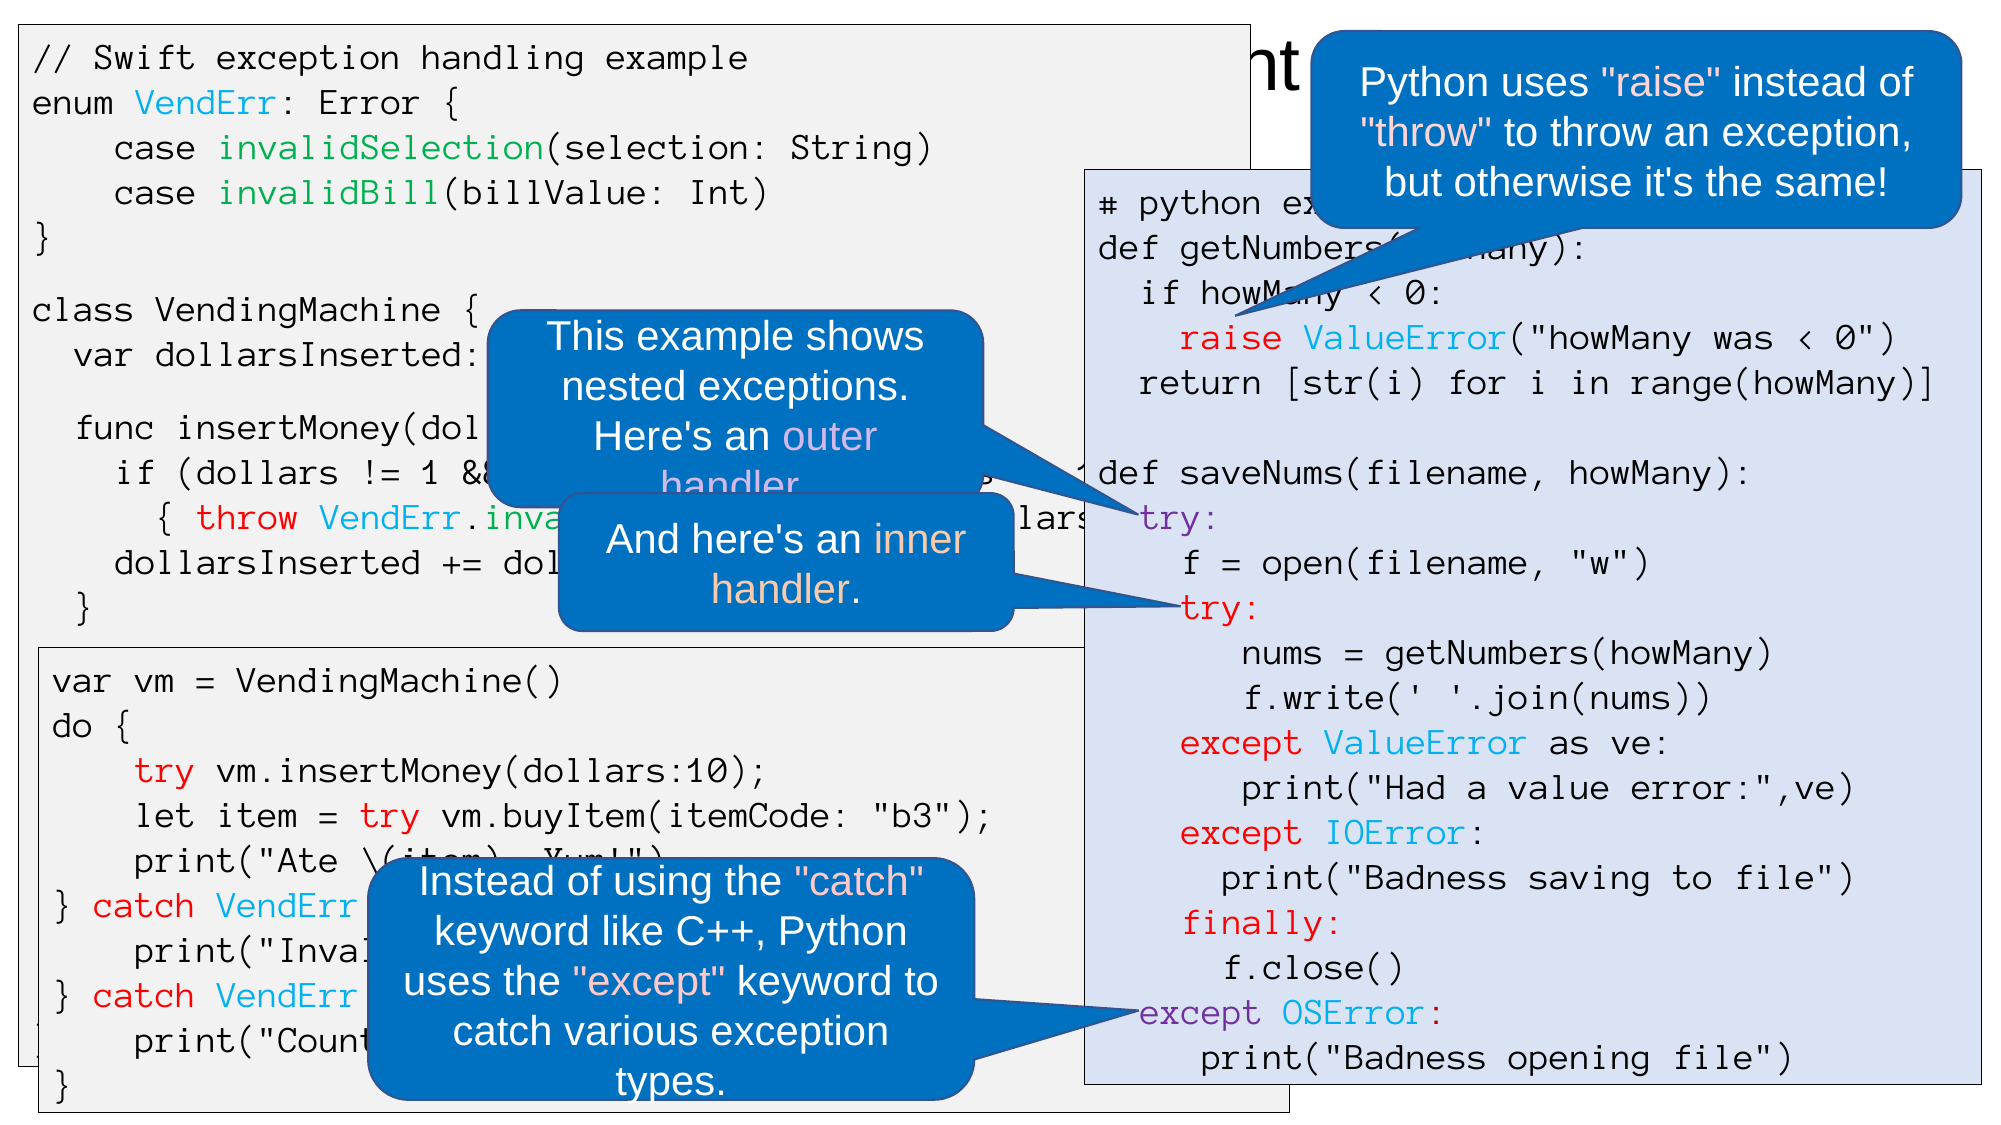

Exception Handling in Different Languages
// Swift exception handling example
enum VendErr: Error {
    case invalidSelection(selection: String)
    case invalidBill(billValue: Int)
}

class VendingMachine {
  var dollarsInserted: Int

  func insertMoney(dollars: Int) throws {
    if (dollars != 1 && dollars != 5 && dollars != 10)
      { throw VendErr.invalidBill(billValue: dollars) }
    dollarsInserted += dollars
  }

  func buyItem(itemCode: String) throws -> String {
     if itemCode == "A1" && dollarsInserted >= 2 {
        dollarsInserted -= 2
        return "KitKat"
    }
    // We got nuthin left!
    throw VendErr.invalidSelection(selection: itemCode)
  }
}
Python uses "raise" instead of "throw" to throw an exception, but otherwise it's the same!
# python exception handling example
def getNumbers(howMany):
  if howMany < 0:
    raise ValueError("howMany was < 0")
  return [str(i) for i in range(howMany)]

def saveNums(filename, howMany):
  try:
    f = open(filename, "w")
    try:
       nums = getNumbers(howMany)
       f.write(' '.join(nums))
    except ValueError as ve:
       print("Had a value error:",ve)
    except IOError:
      print("Badness saving to file")
    finally:
      f.close()
  except OSError:
     print("Badness opening file")
This example shows nested exceptions. Here's an outer handler.
And here's an inner handler.
var vm = VendingMachine()
do {
    try vm.insertMoney(dollars:10);
    let item = try vm.buyItem(itemCode: "b3");
    print("Ate \(item). Yum!")
} catch VendErr.invalidSelection {
    print("Invalid Selection.")
} catch VendErr.invalidBill(let billSize) {
    print("Counterfeit $\(billSize) bill!")
}
Instead of using the "catch" keyword like C++, Python uses the "except" keyword to catch various exception types.
import Foundation
// Swift exception handling

enum VendingMachineError: Error {
    case invalidSelection(selection: String)
    case invalidBill(coinValue: Int)
}

class VendingMachine {
  var dollarsInserted: Int

  init() {
    dollarsInserted = 0;
  }
  func insertMoney(dollars: Int) throws {
    if (dollars != 1 && dollars != 5 && dollars != 10)
      { throw VendingMachineError.invalidBill(coinValue: dollars) }
    dollarsInserted += dollars;
  }

  func buyItem(itemCode: String) throws -> String {
    if itemCode == "a1" && dollarsInserted >= 2 {
        dollarsInserted -= 2
        return "KitKat"
    } else if itemCode == "a2" && dollarsInserted >= 3 {
        dollarsInserted -= 3
        return "Snickers"
    }
    throw VendingMachineError.invalidSelection(selection: itemCode);
  }

}

var vendingMachine = VendingMachine()
do {
    try vendingMachine.insertMoney(dollars:10);
    let item = try vendingMachine.buyItem(itemCode: "a2");
    print("Ate \(item). Yum!")
} catch VendingMachineError.invalidSelection {
    print("Invalid Selection.")
} catch VendingMachineError.invalidBill(let billSize) {
    print("Counterfit $\(billSize) bill!")
}